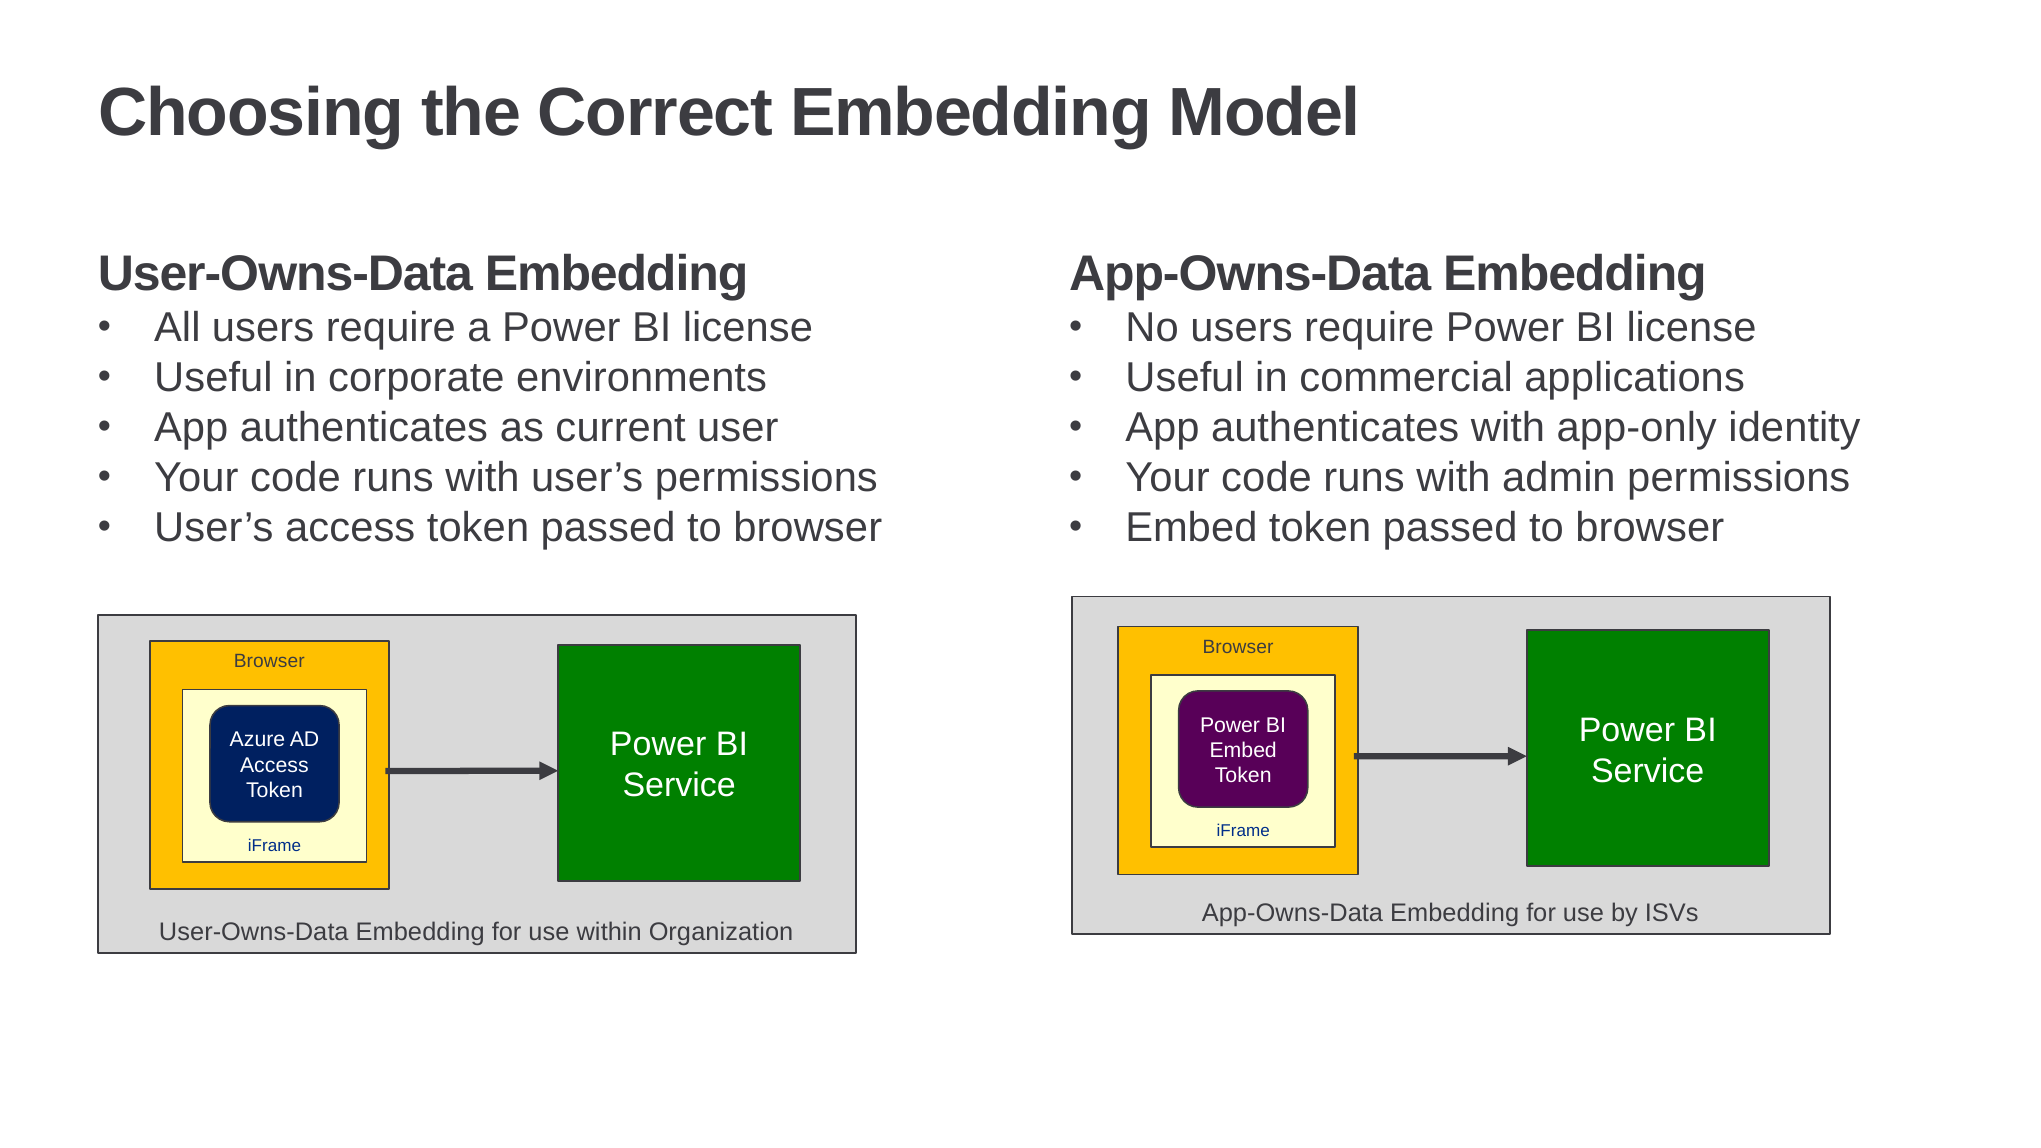

# Choosing the Correct Embedding Model
User-Owns-Data Embedding
All users require a Power BI license
Useful in corporate environments
App authenticates as current user
Your code runs with user’s permissions
User’s access token passed to browser
App-Owns-Data Embedding
No users require Power BI license
Useful in commercial applications
App authenticates with app-only identity
Your code runs with admin permissions
Embed token passed to browser
App-Owns-Data Embedding for use by ISVs
Browser
Power BI Service
iFrame
Power BI
Embed Token
User-Owns-Data Embedding for use within Organization
Browser
Power BI Service
iFrame
Azure AD
Access Token